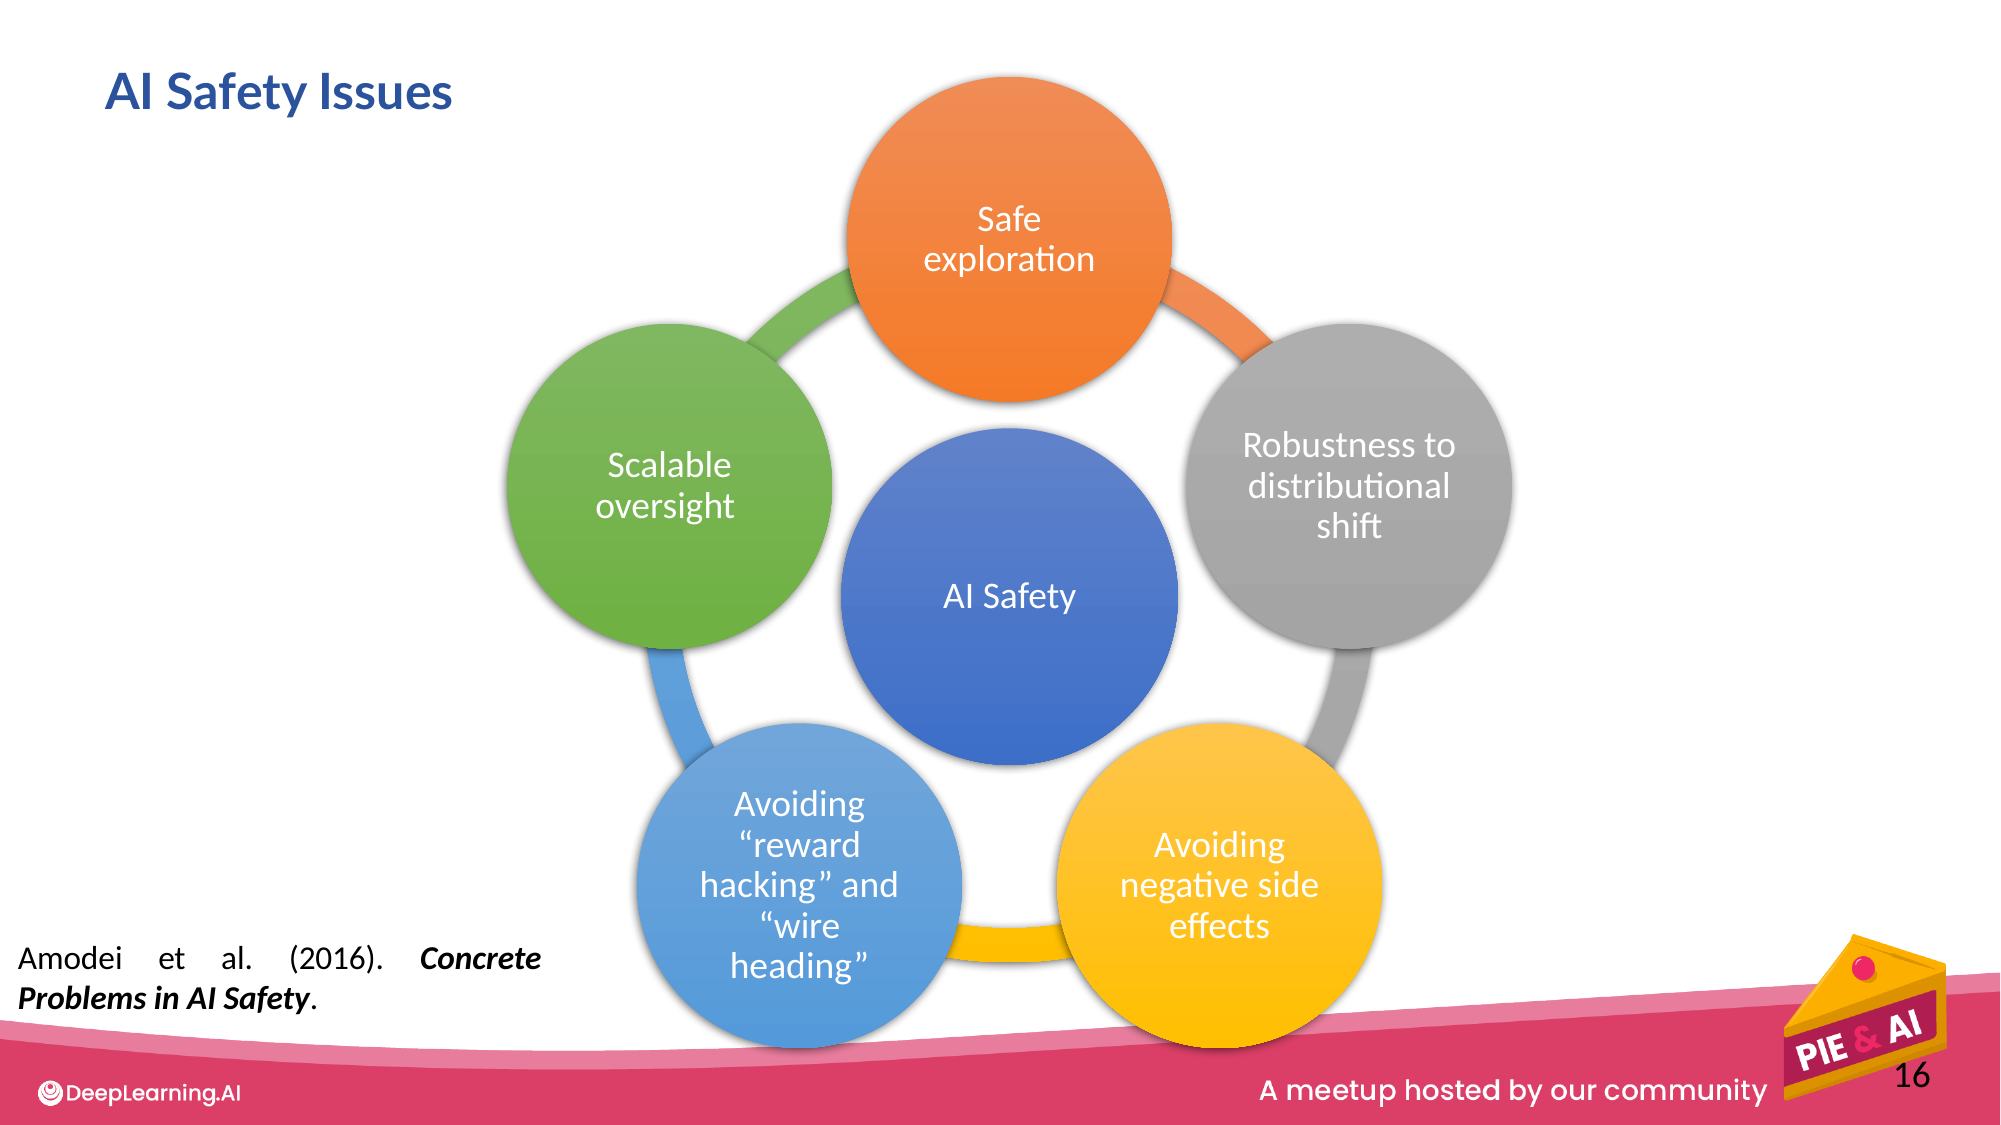

AI Safety Issues
AI Safety
Safe exploration
Robustness to distributional shift
Avoiding negative side effects
Avoiding “reward hacking” and “wire heading”
Scalable oversight
Amodei et al. (2016). Concrete Problems in AI Safety.
16